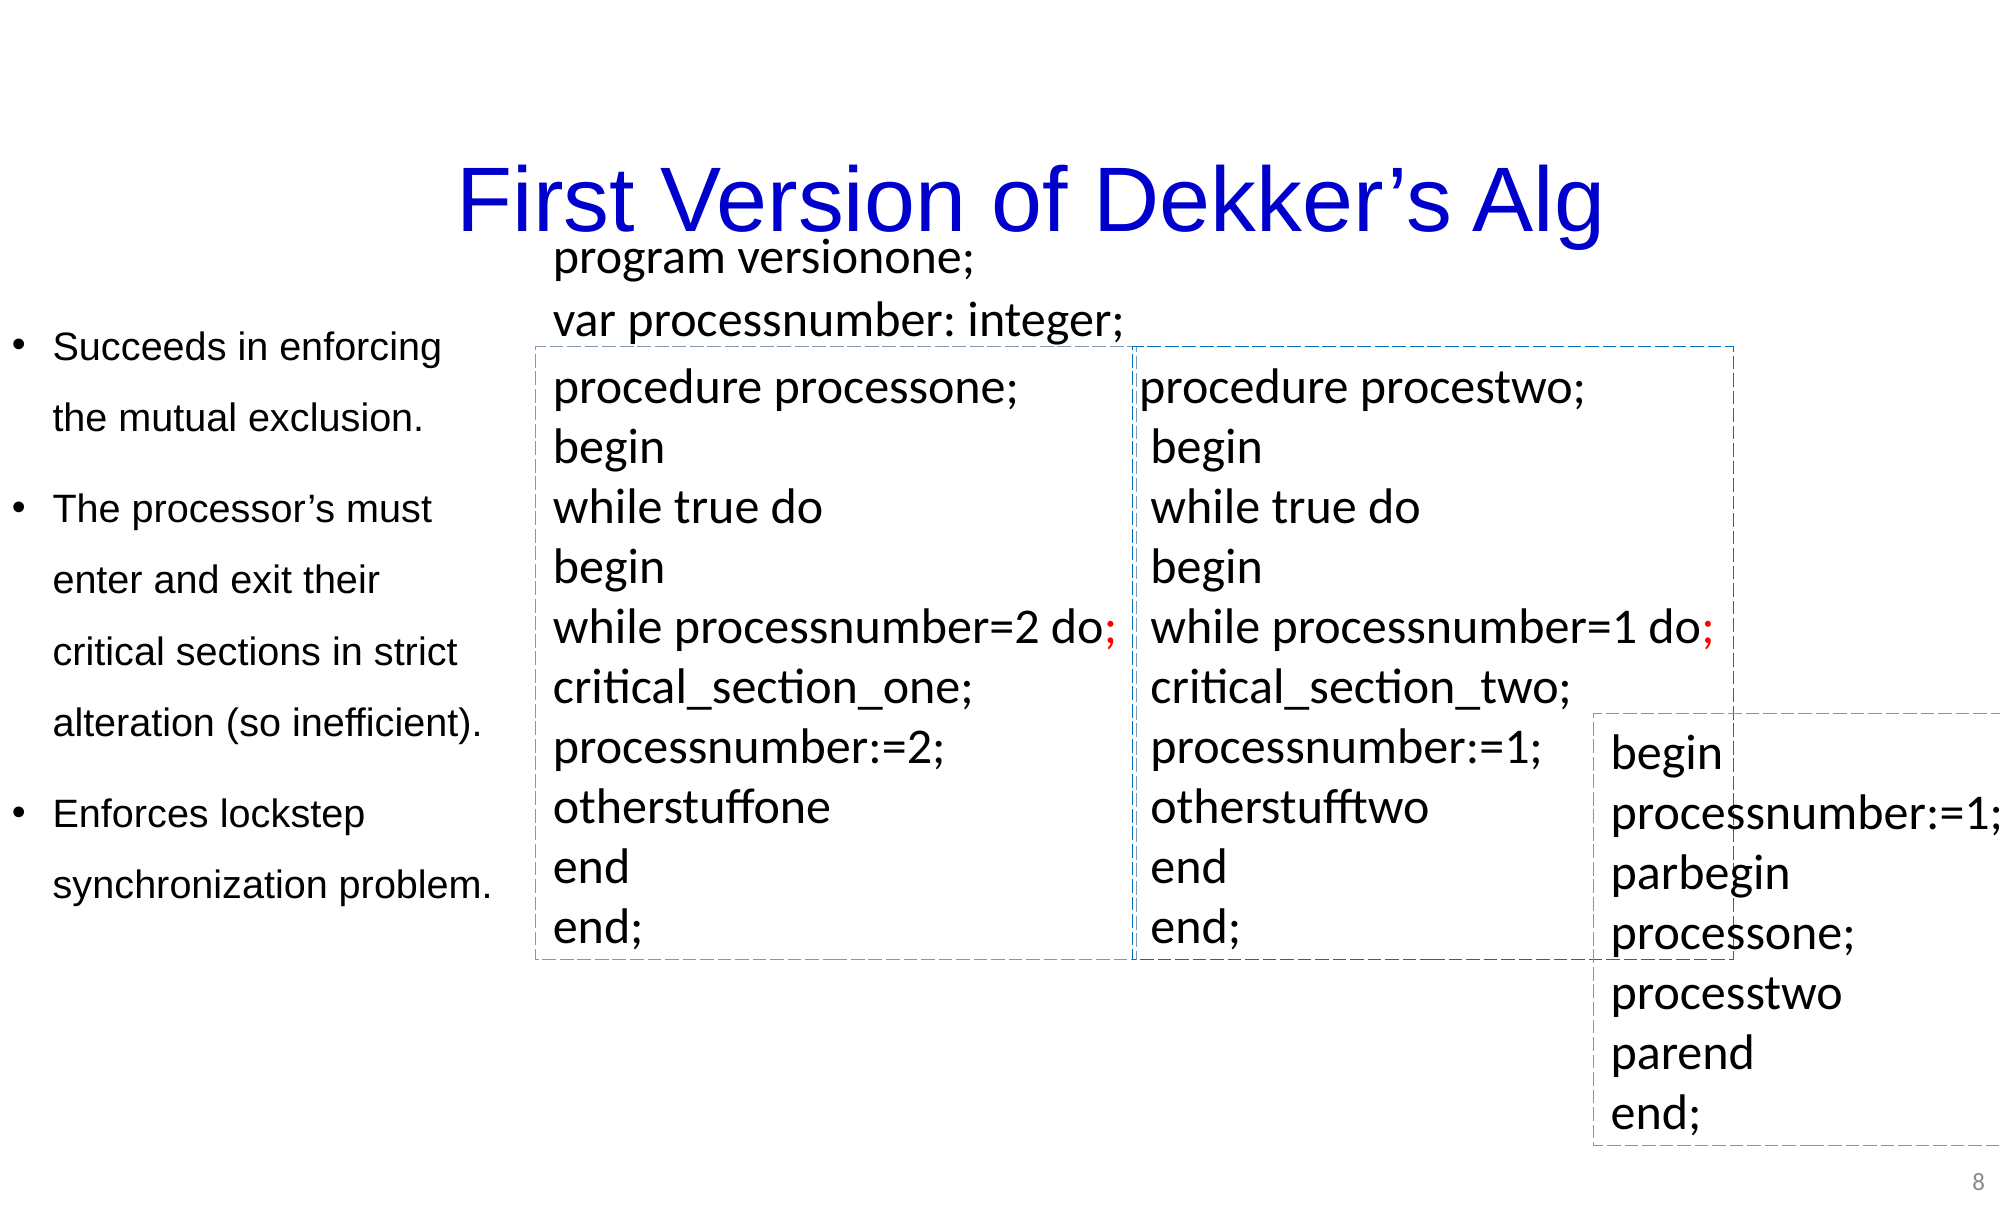

# First Version of Dekker’s Alg
 program versionone;
 var processnumber: integer;
Succeeds in enforcing the mutual exclusion.
The processor’s must enter and exit their critical sections in strict alteration (so inefficient).
Enforces lockstep synchronization problem.
 procedure processone;
 begin
 while true do
 begin
 while processnumber=2 do;
 critical_section_one;
 processnumber:=2;
 otherstuffone
 end
 end;
procedure procestwo;
 begin
 while true do
 begin
 while processnumber=1 do;
 critical_section_two;
 processnumber:=1;
 otherstufftwo
 end
 end;
 begin
 processnumber:=1;
 parbegin
 processone;
 processtwo
 parend
 end;
8